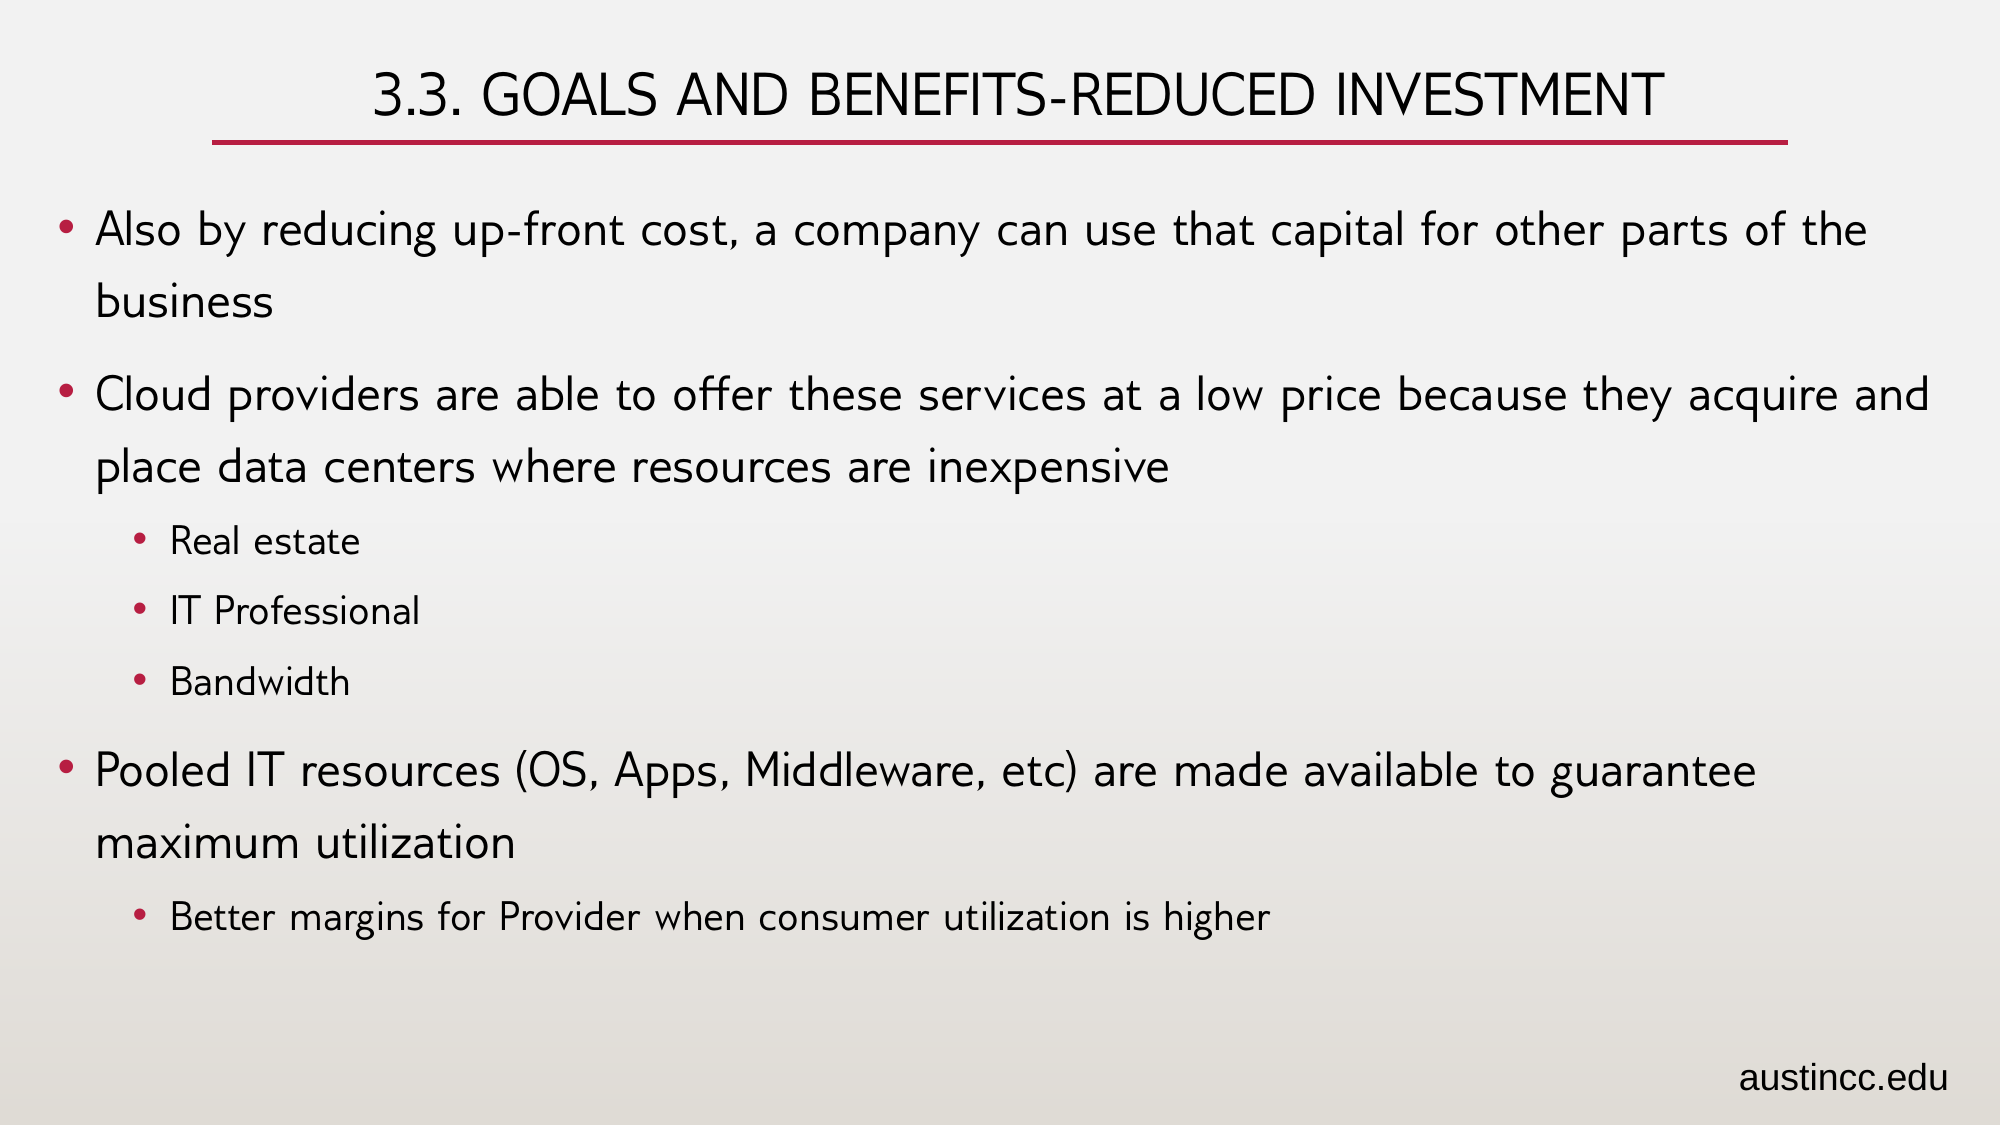

# 3.3. Goals and benefits-Reduced Investment
Also by reducing up-front cost, a company can use that capital for other parts of the business
Cloud providers are able to offer these services at a low price because they acquire and place data centers where resources are inexpensive
Real estate
IT Professional
Bandwidth
Pooled IT resources (OS, Apps, Middleware, etc) are made available to guarantee maximum utilization
Better margins for Provider when consumer utilization is higher